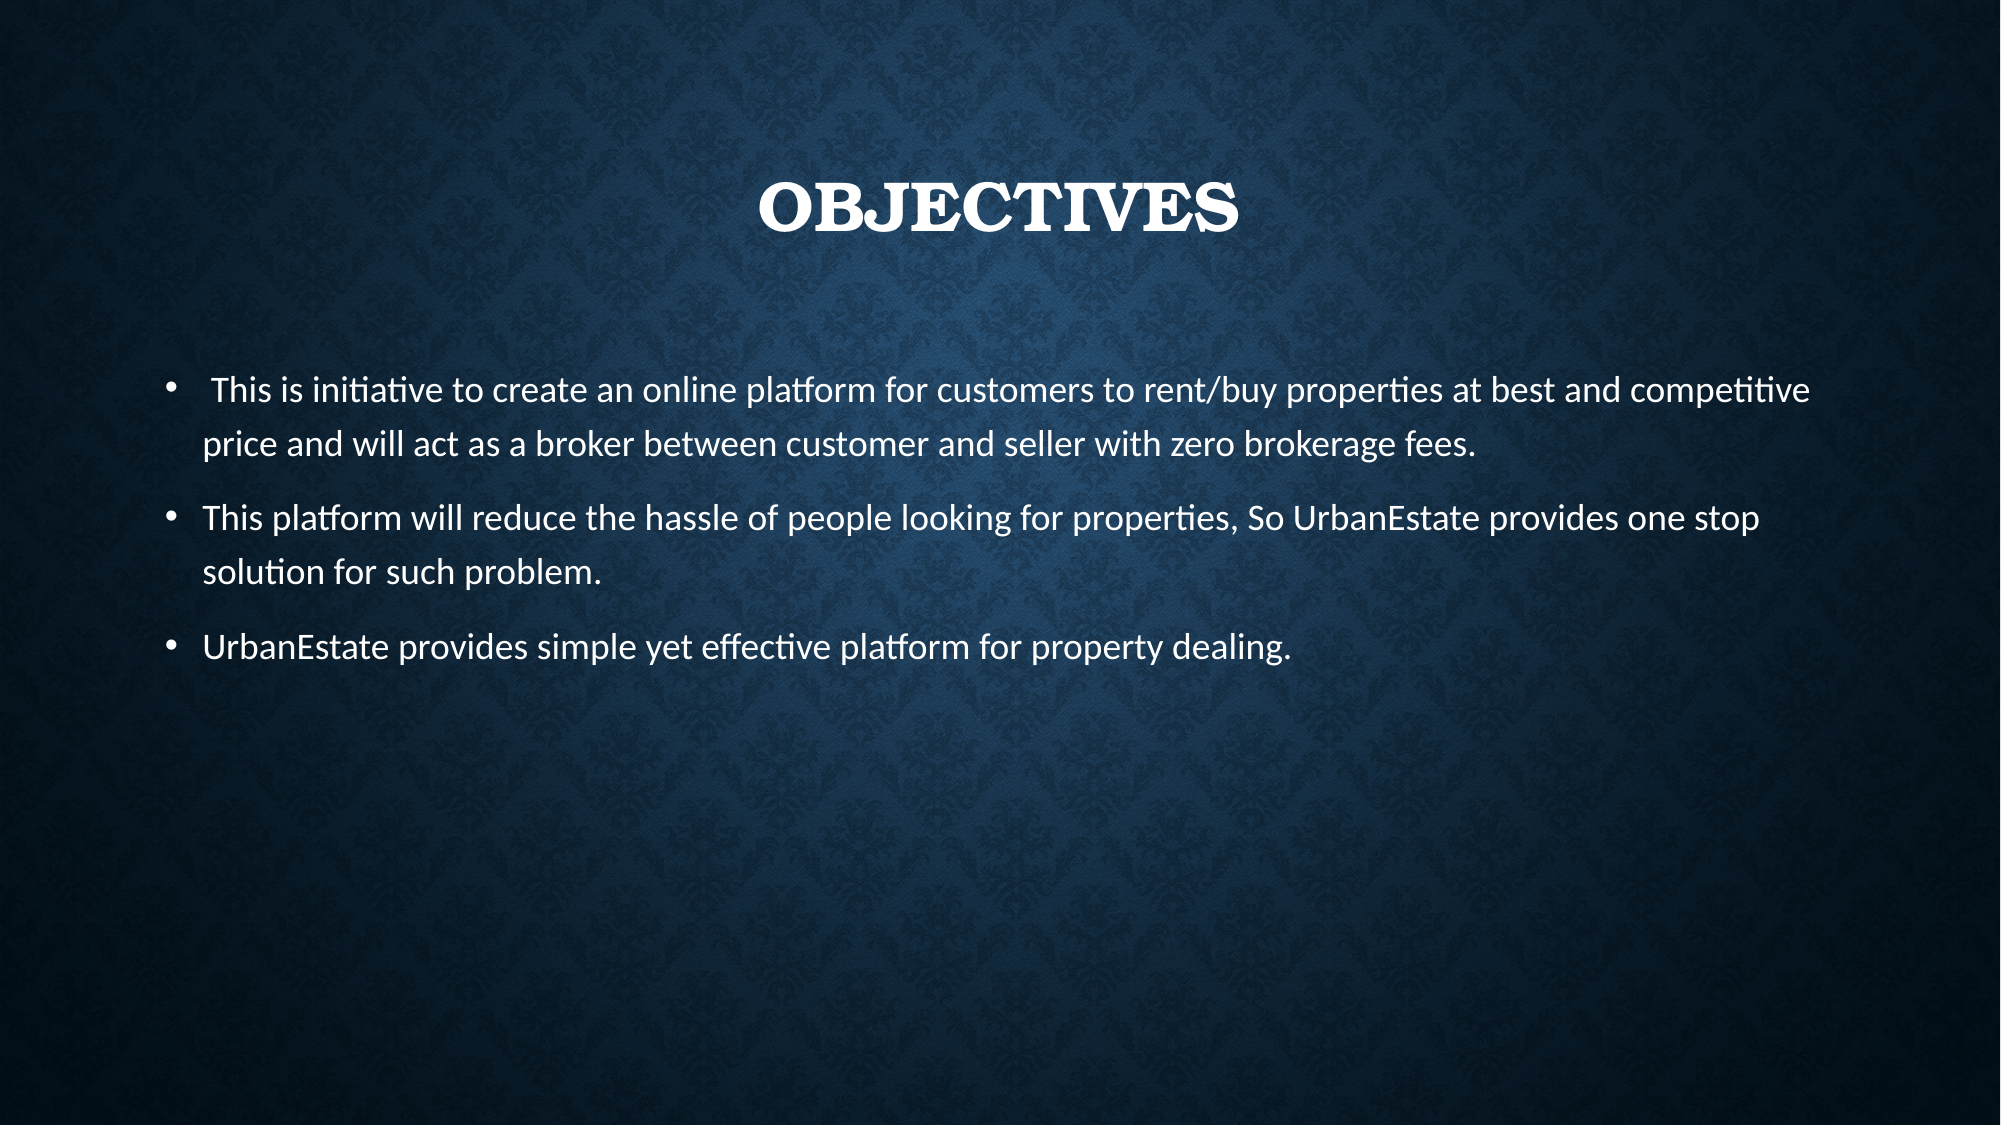

# Objectives
 This is initiative to create an online platform for customers to rent/buy properties at best and competitive price and will act as a broker between customer and seller with zero brokerage fees.
This platform will reduce the hassle of people looking for properties, So UrbanEstate provides one stop solution for such problem.
UrbanEstate provides simple yet effective platform for property dealing.